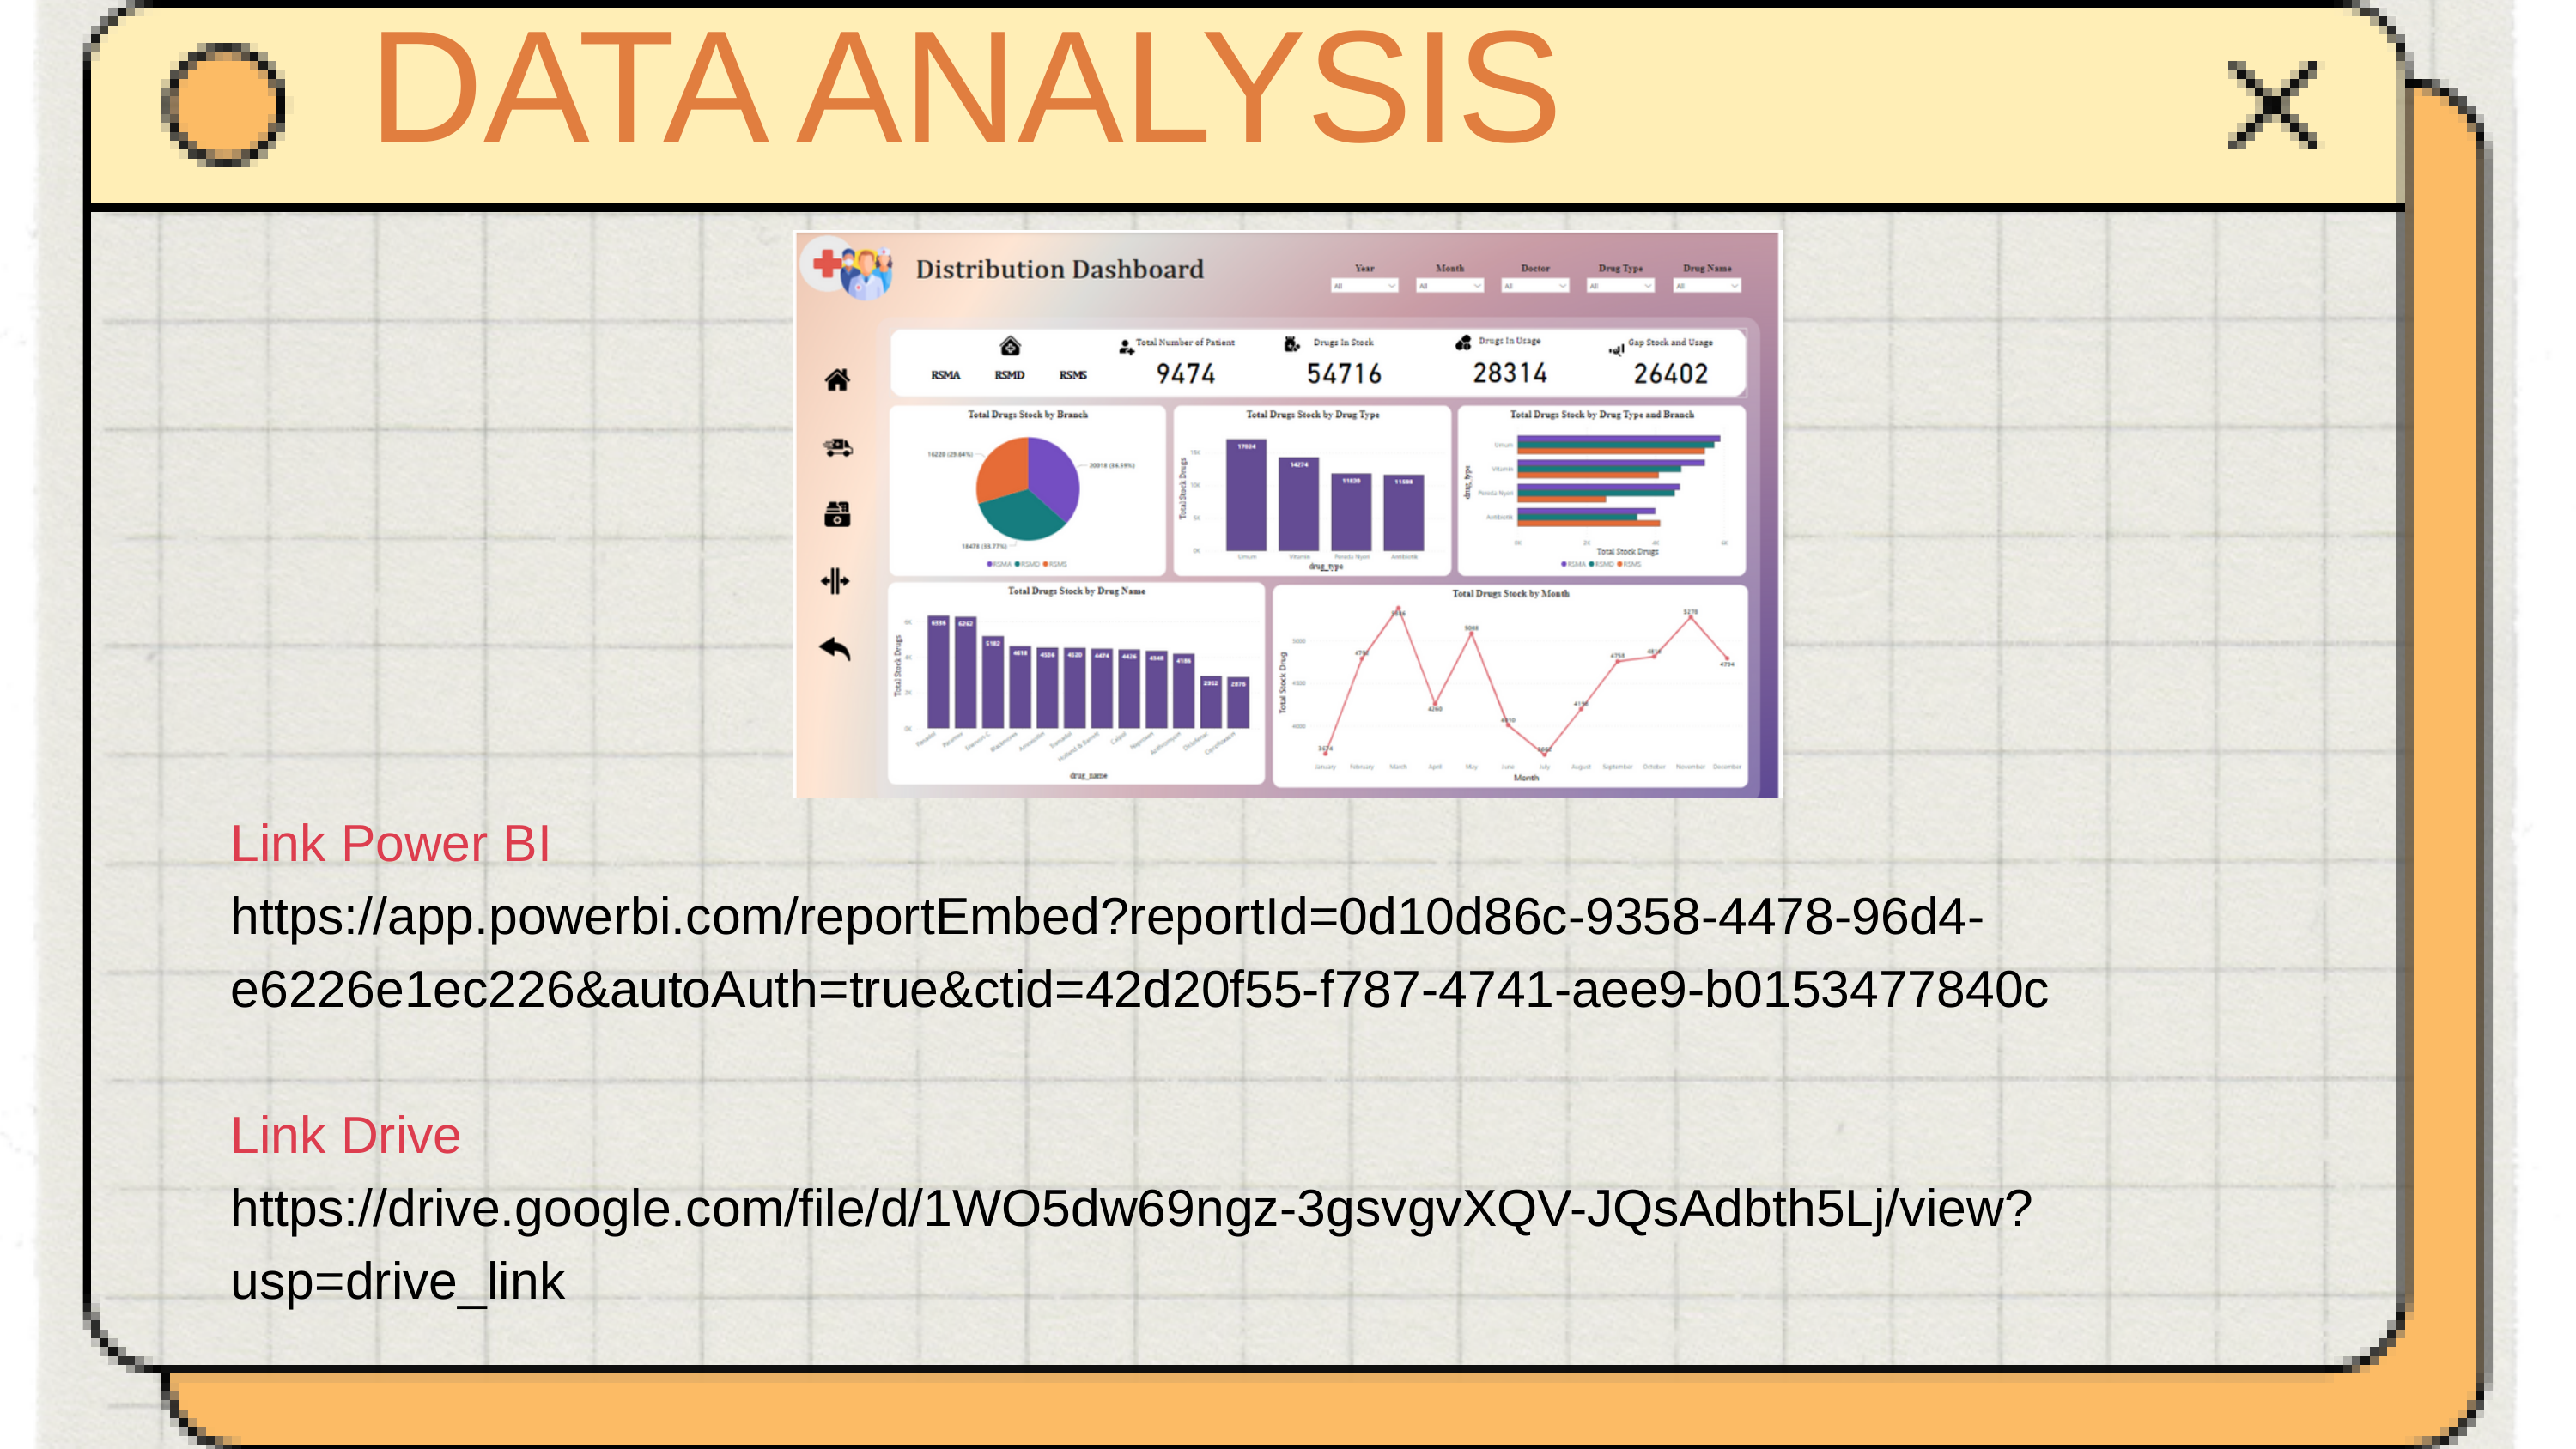

DATA ANALYSIS

Link Power BI
https://app.powerbi.com/reportEmbed?reportId=0d10d86c-9358-4478-96d4-e6226e1ec226&autoAuth=true&ctid=42d20f55-f787-4741-aee9-b0153477840c

Link Drive
https://drive.google.com/file/d/1WO5dw69ngz-3gsvgvXQV-JQsAdbth5Lj/view?usp=drive_link